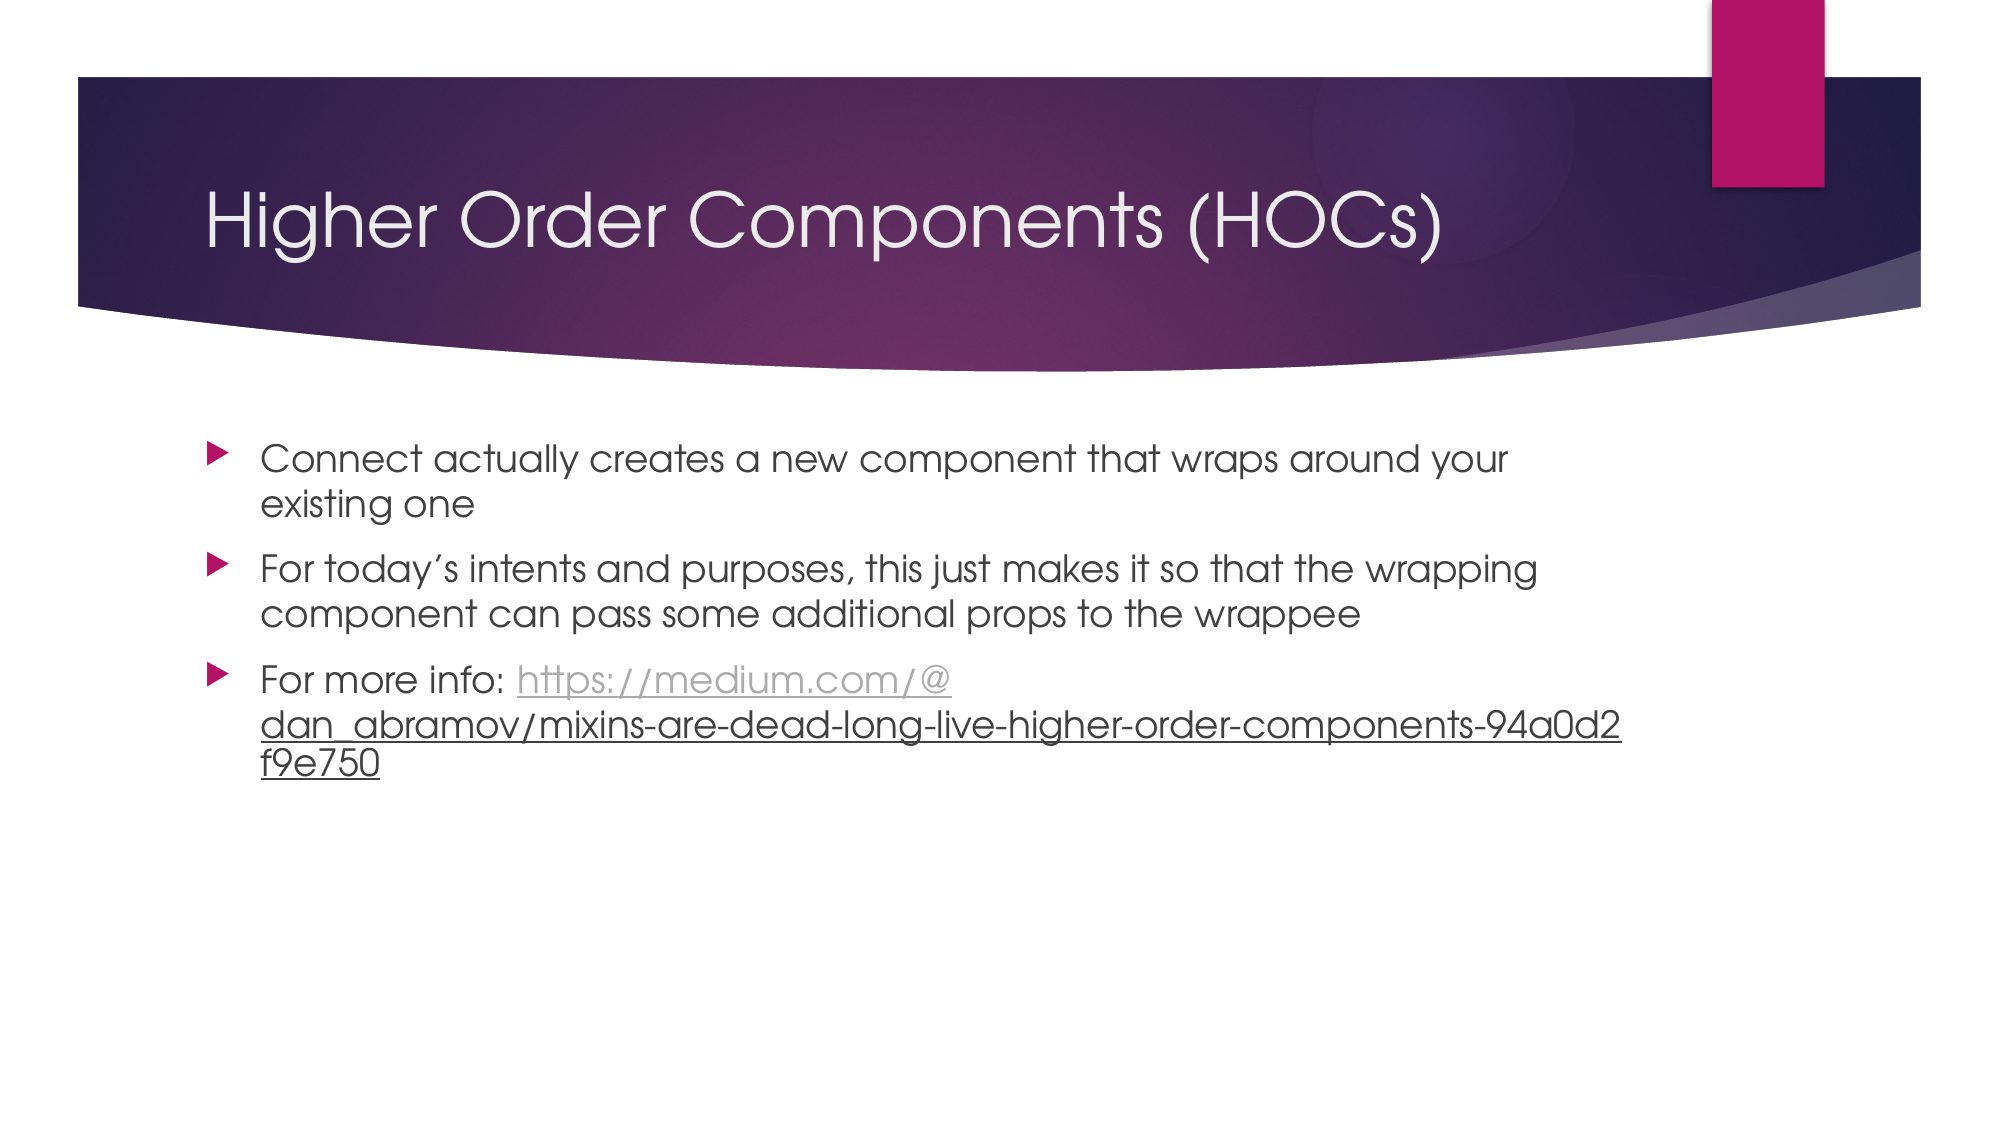

# Higher Order Components (HOCs)
Connect actually creates a new component that wraps around your existing one
For today’s intents and purposes, this just makes it so that the wrapping component can pass some additional props to the wrappee
For more info: https://medium.com/@dan_abramov/mixins-are-dead-long-live-higher-order-components-94a0d2f9e750